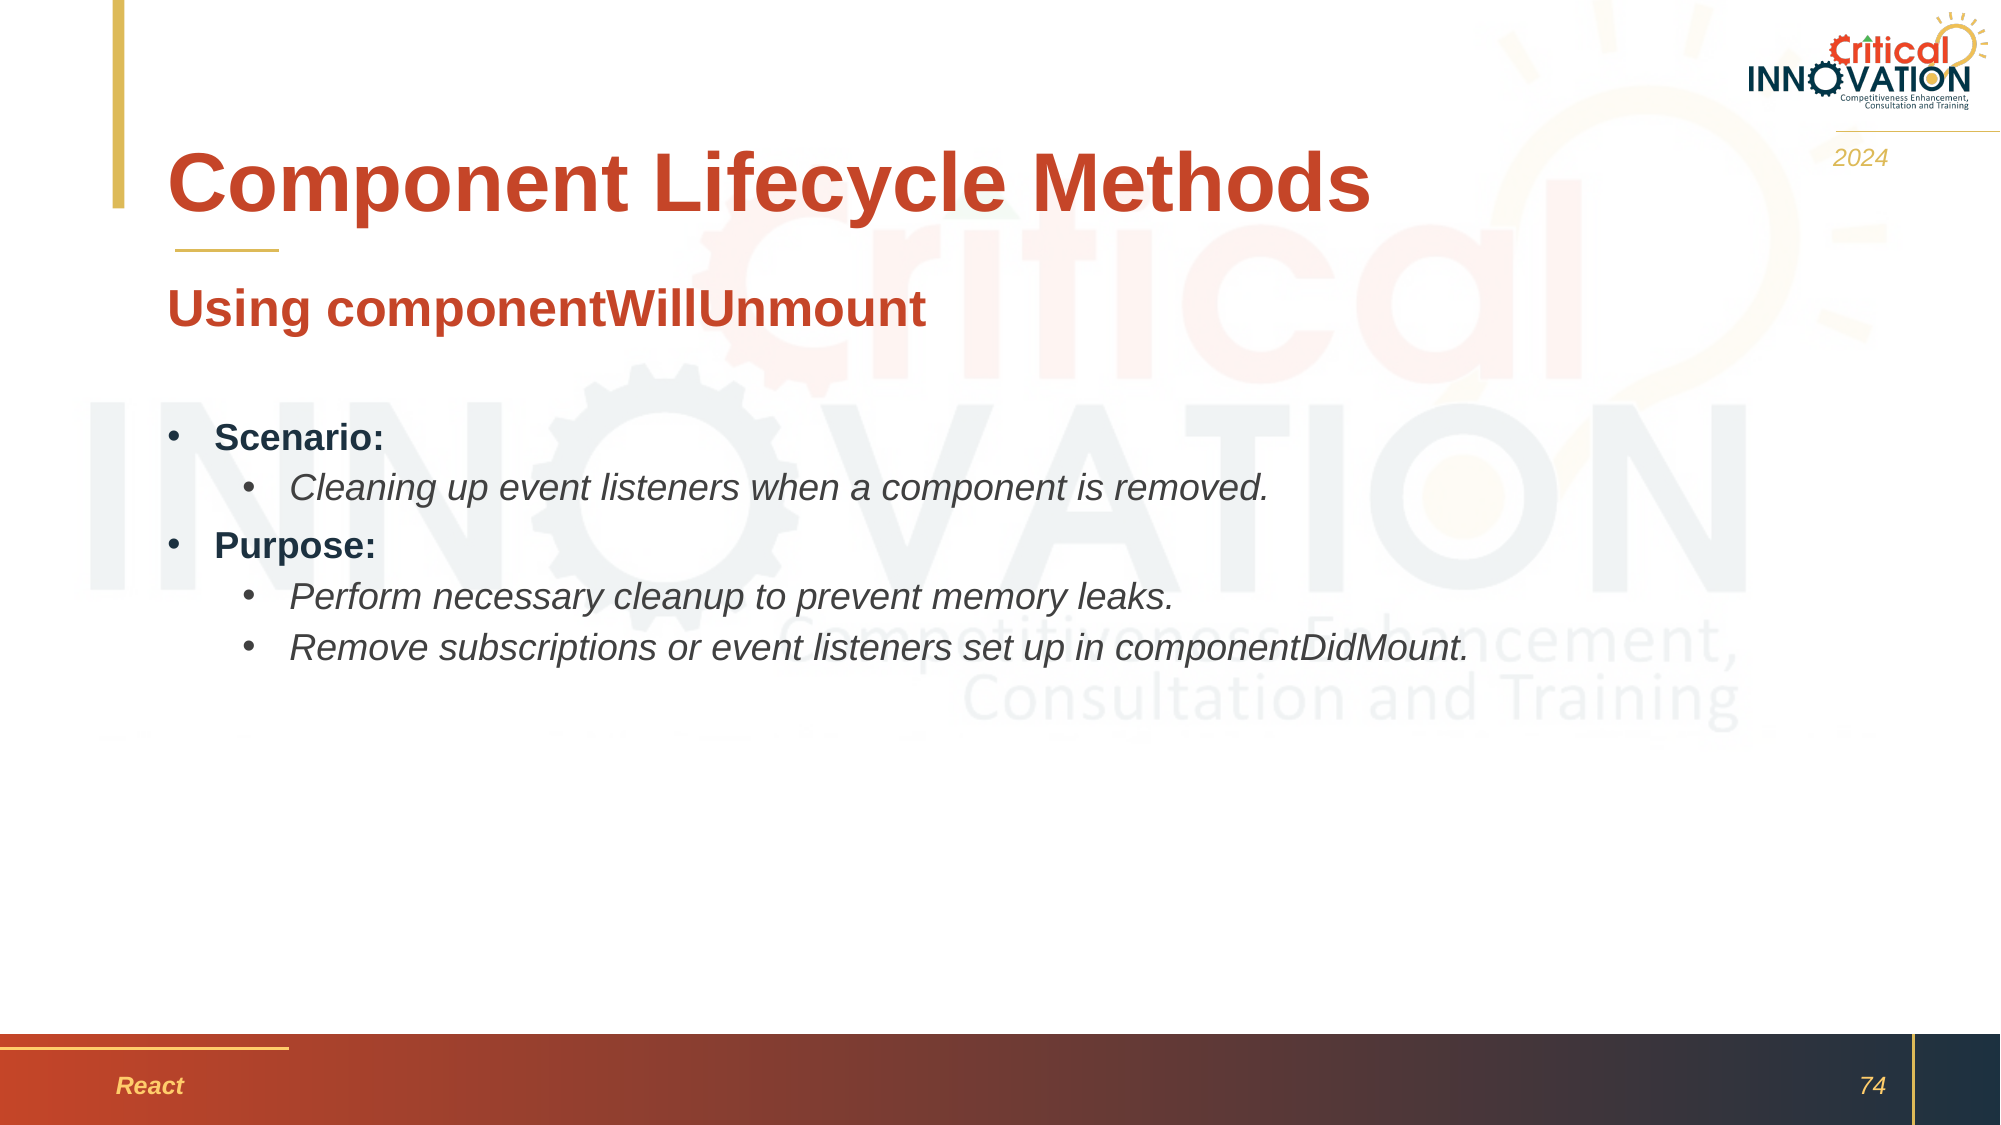

# Component Lifecycle Methods
2024
Using componentWillUnmount
Scenario:
Cleaning up event listeners when a component is removed.
Purpose:
Perform necessary cleanup to prevent memory leaks.
Remove subscriptions or event listeners set up in componentDidMount.
React
74